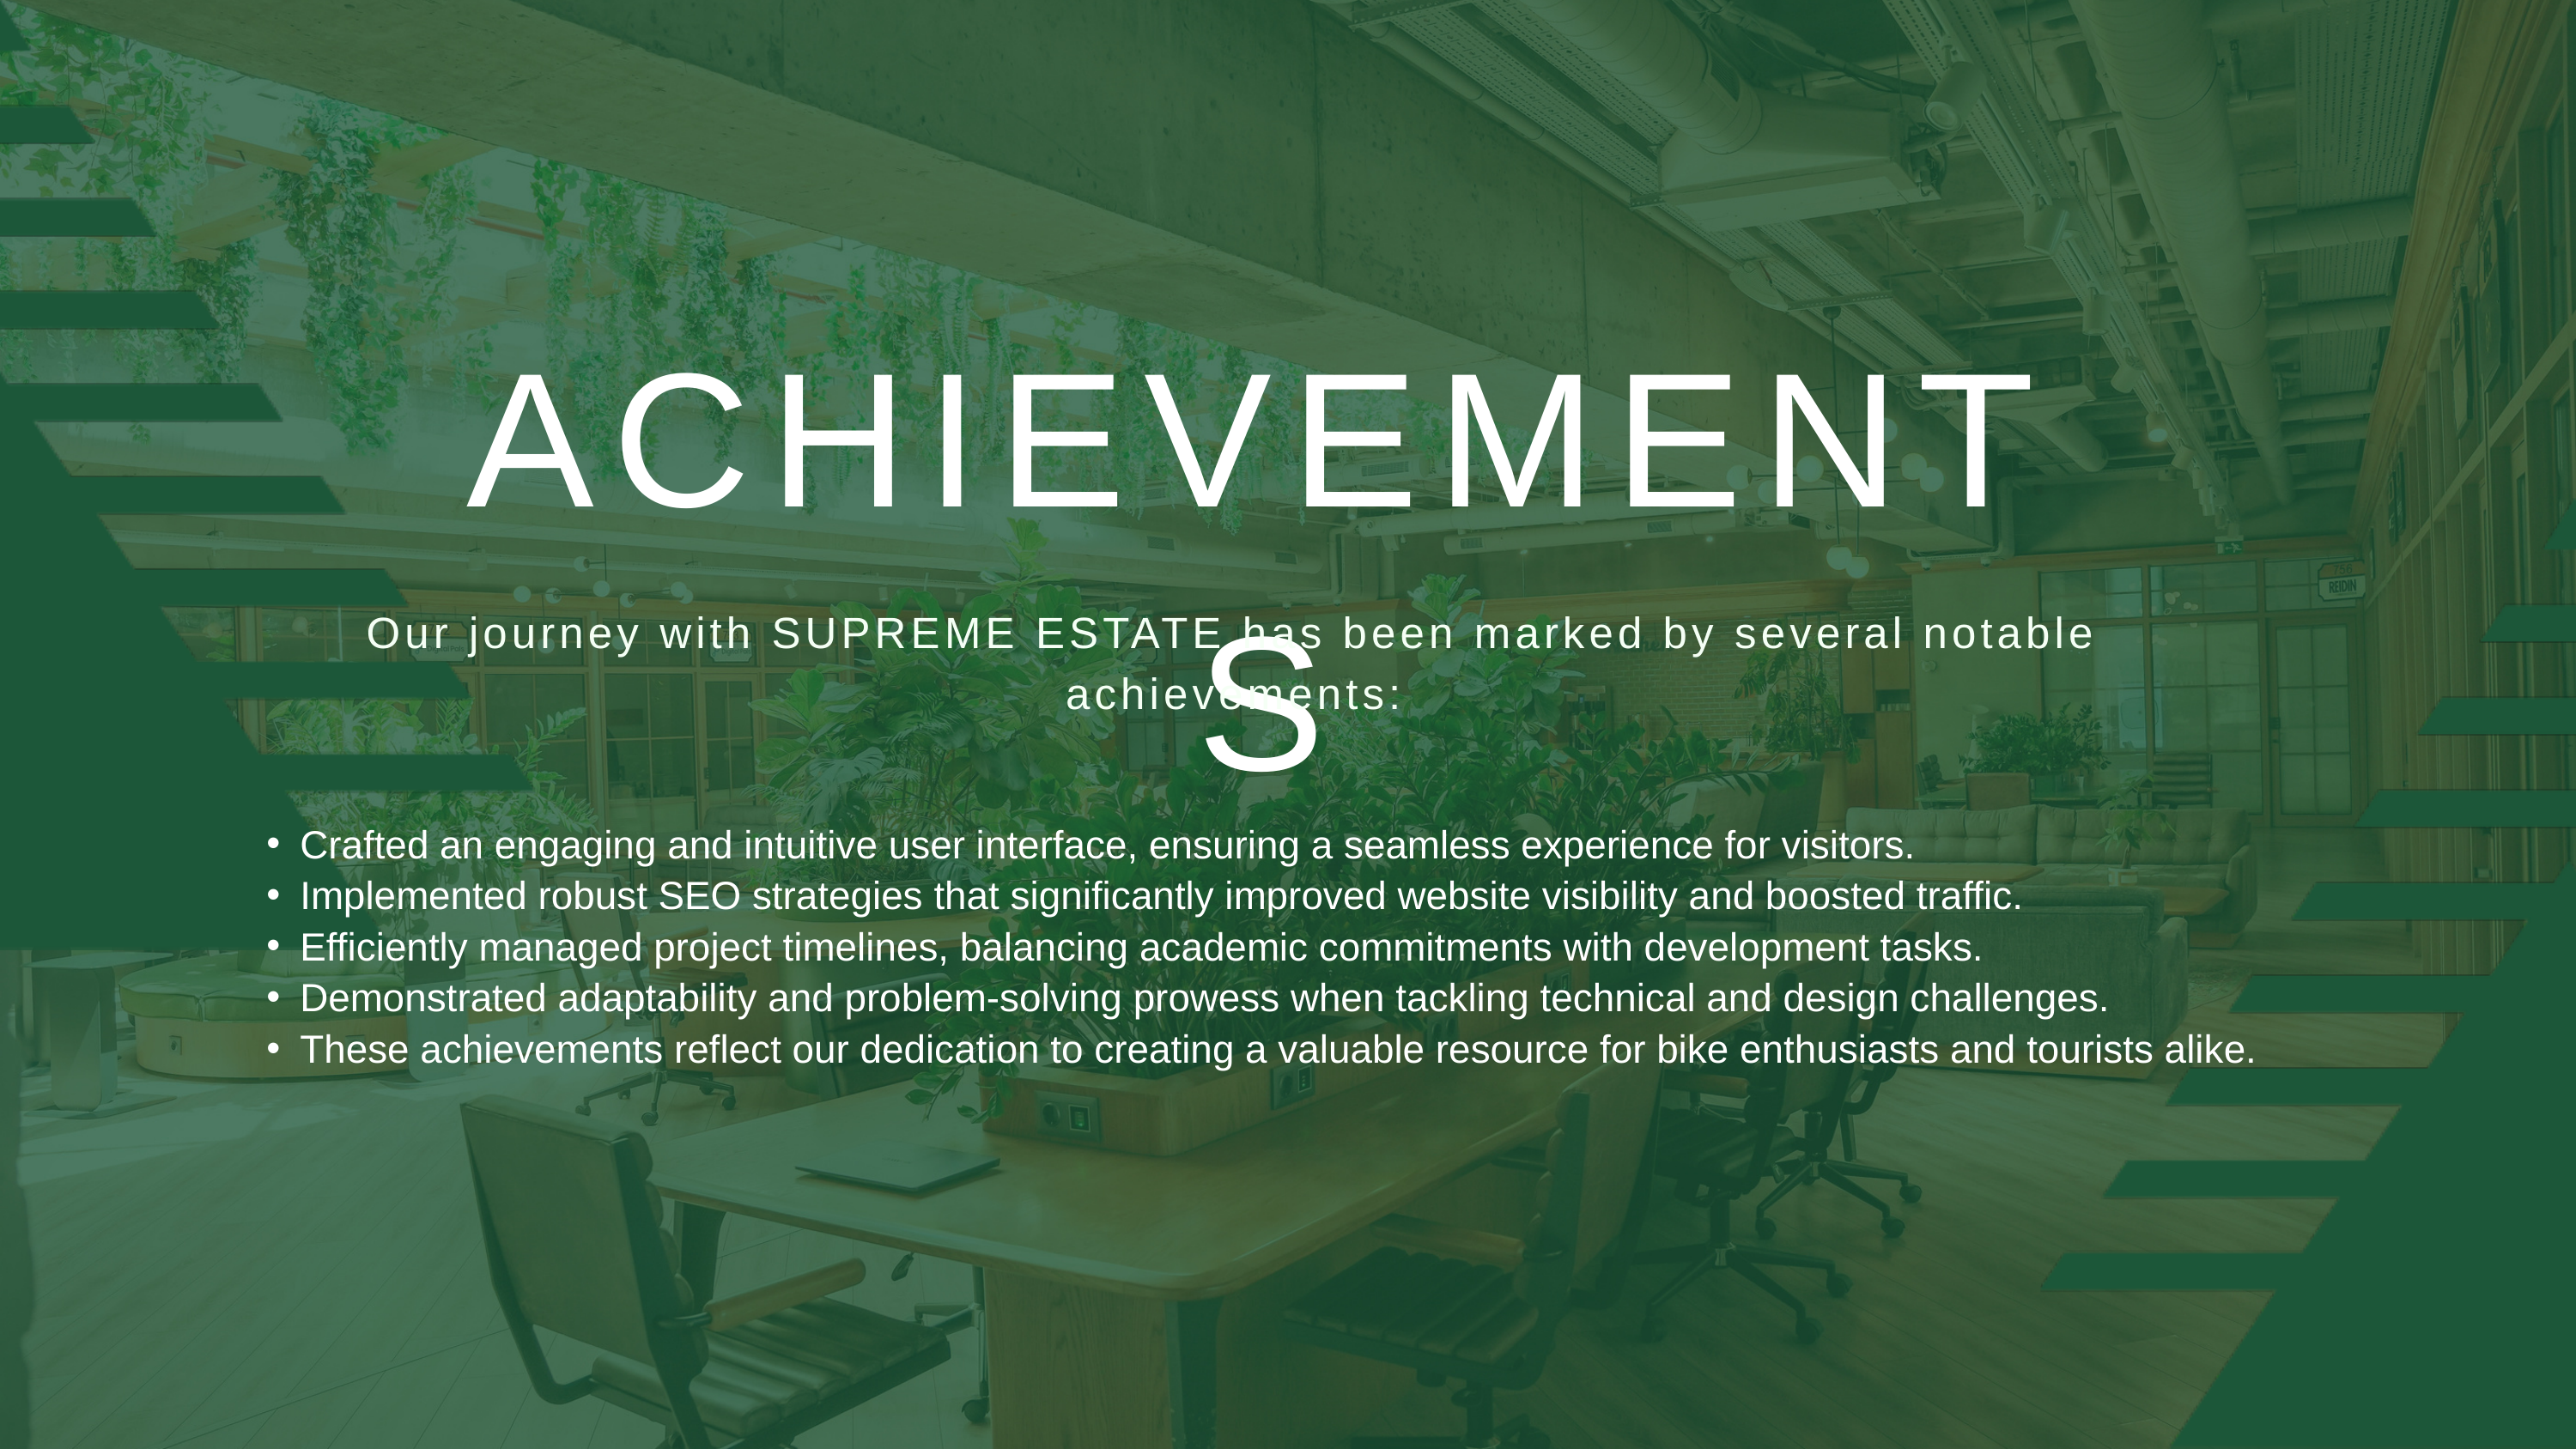

ACHIEVEMENTS

Our journey with SUPREME ESTATE has been marked by several notable achievements:

Crafted an engaging and intuitive user interface, ensuring a seamless experience for visitors.
Implemented robust SEO strategies that significantly improved website visibility and boosted traffic.
Efficiently managed project timelines, balancing academic commitments with development tasks.
Demonstrated adaptability and problem-solving prowess when tackling technical and design challenges.
These achievements reflect our dedication to creating a valuable resource for bike enthusiasts and tourists alike.